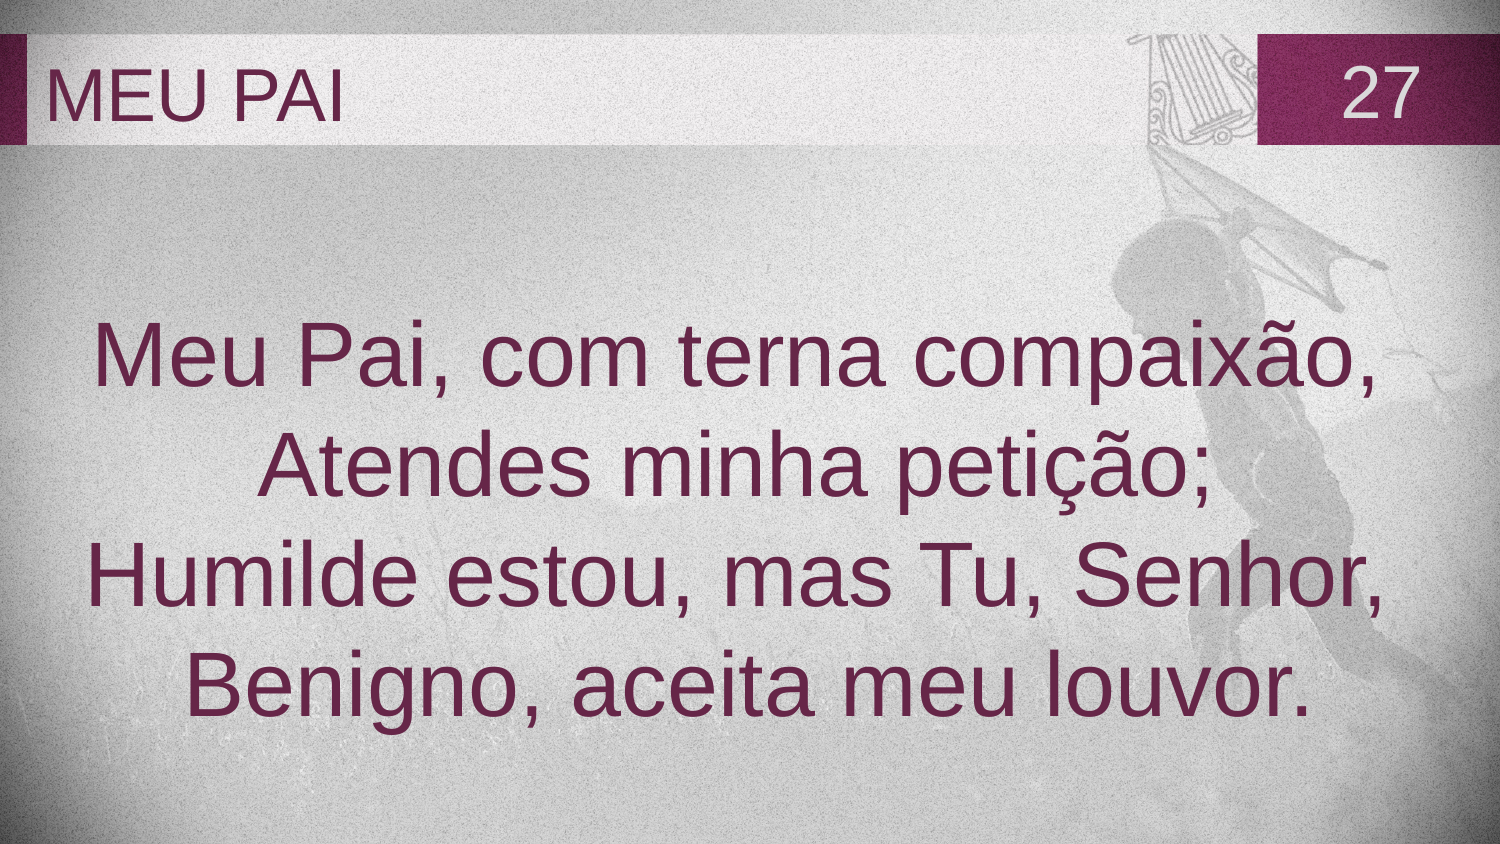

# MEU PAI
27
Meu Pai, com terna compaixão,
Atendes minha petição;
Humilde estou, mas Tu, Senhor,
Benigno, aceita meu louvor.